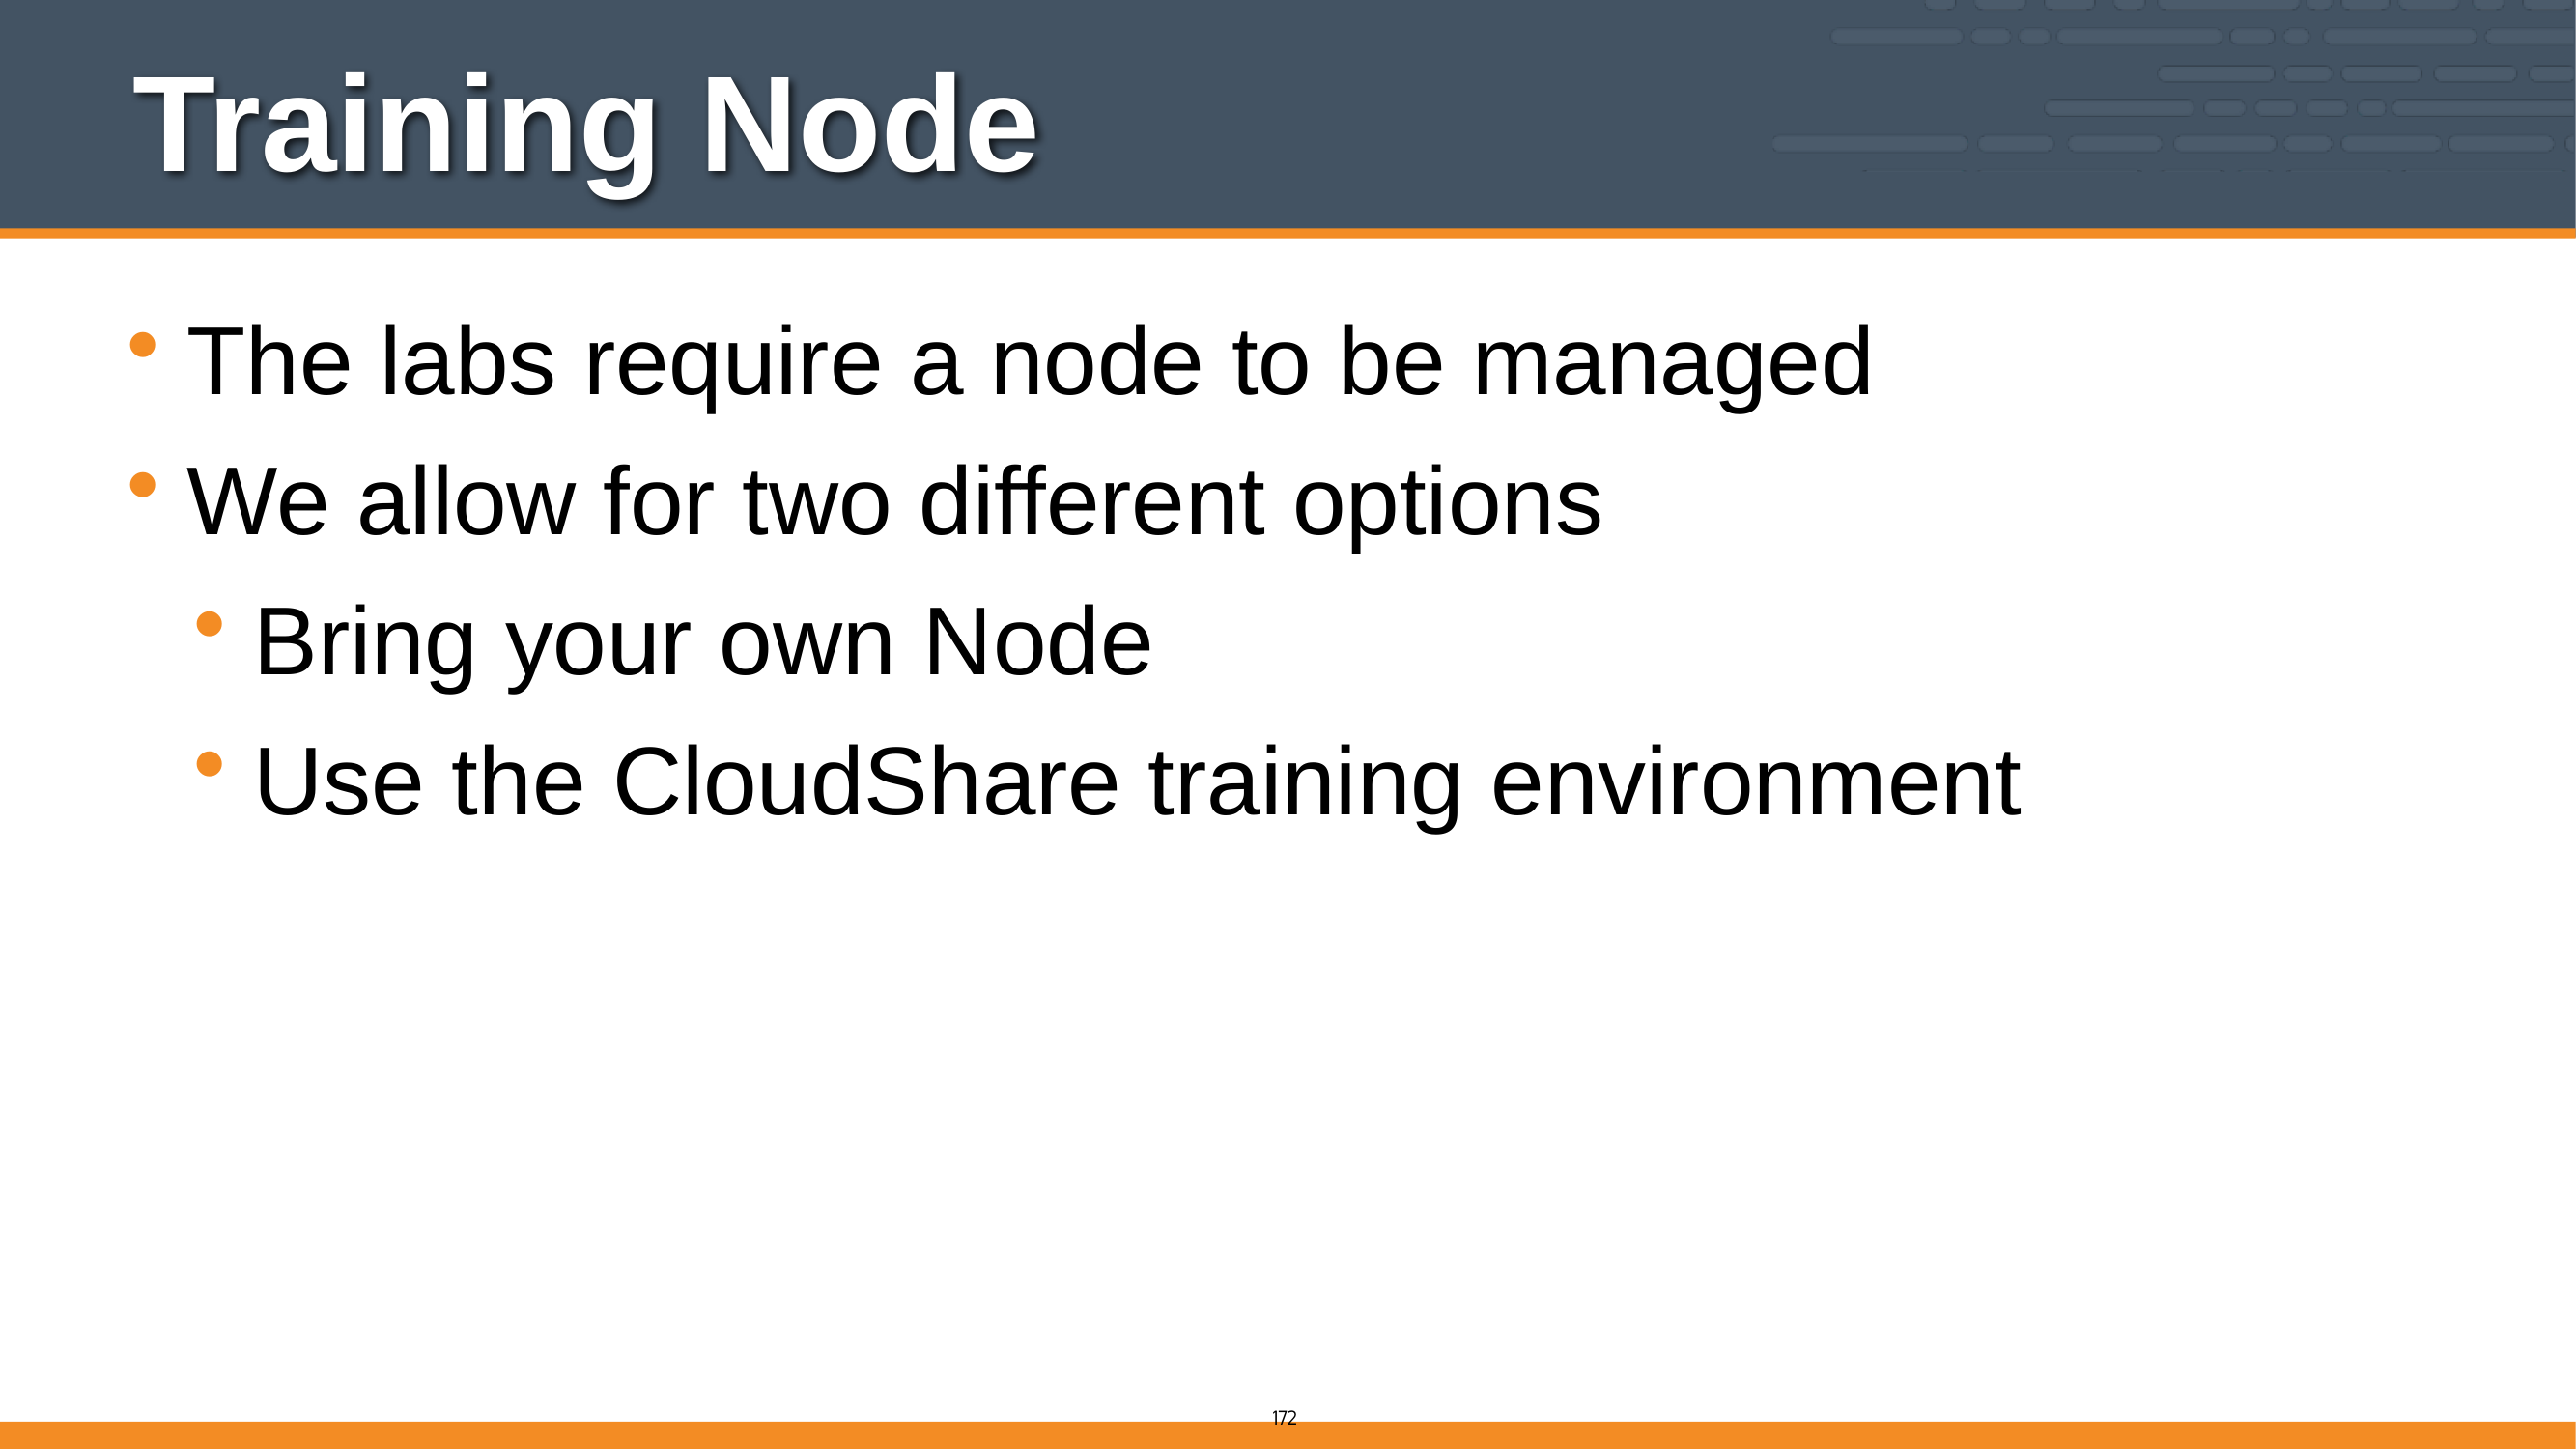

# Training Node
The labs require a node to be managed
We allow for two different options
Bring your own Node
Use the CloudShare training environment
172